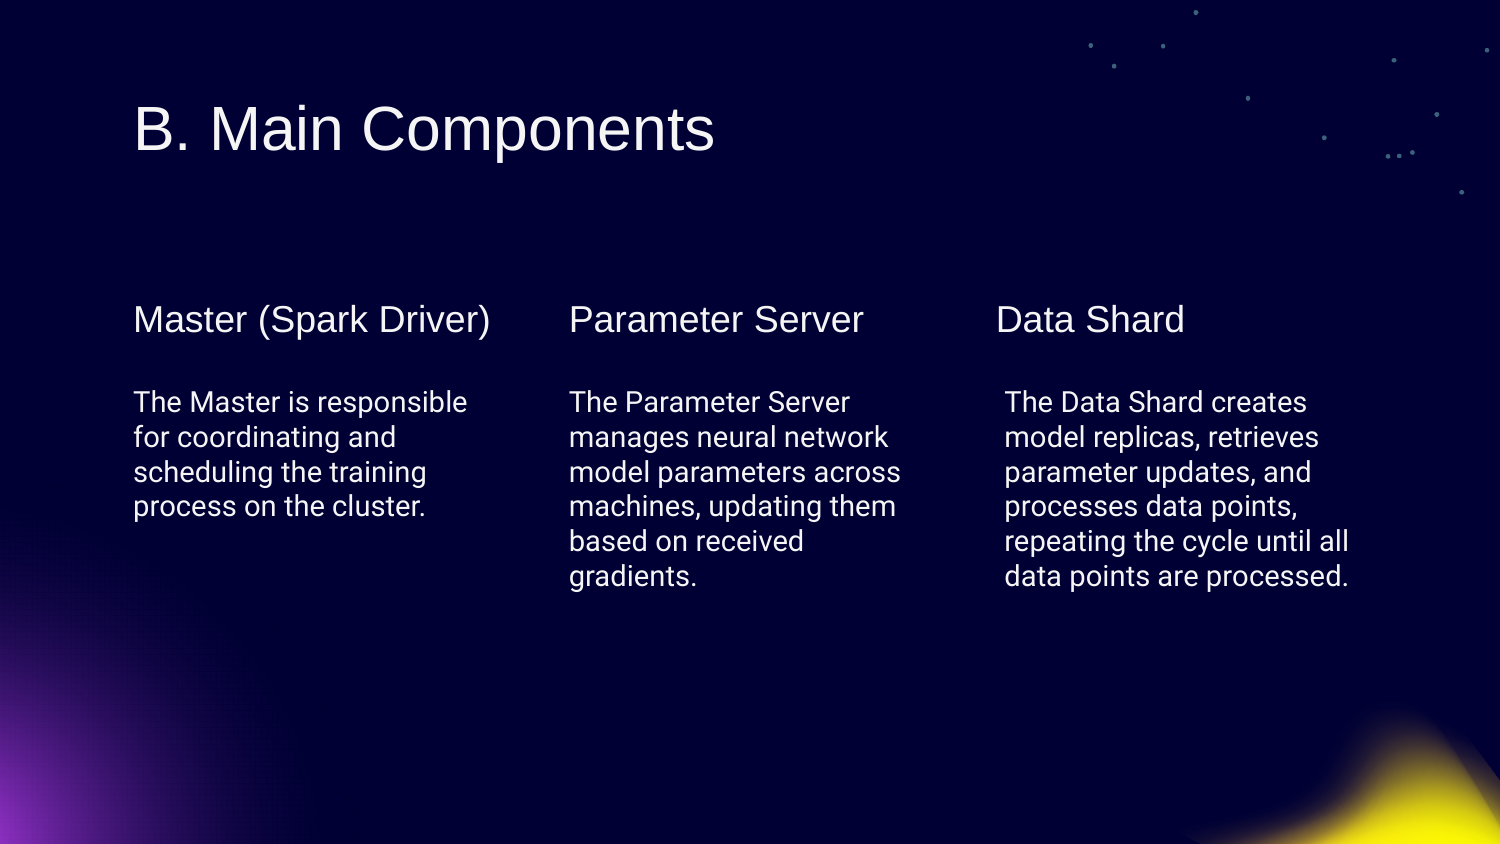

# B. Main Components
Master (Spark Driver)
Parameter Server
Data Shard
The Master is responsible for coordinating and scheduling the training process on the cluster.
The Parameter Server manages neural network model parameters across machines, updating them based on received gradients.
The Data Shard creates model replicas, retrieves parameter updates, and processes data points, repeating the cycle until all data points are processed.